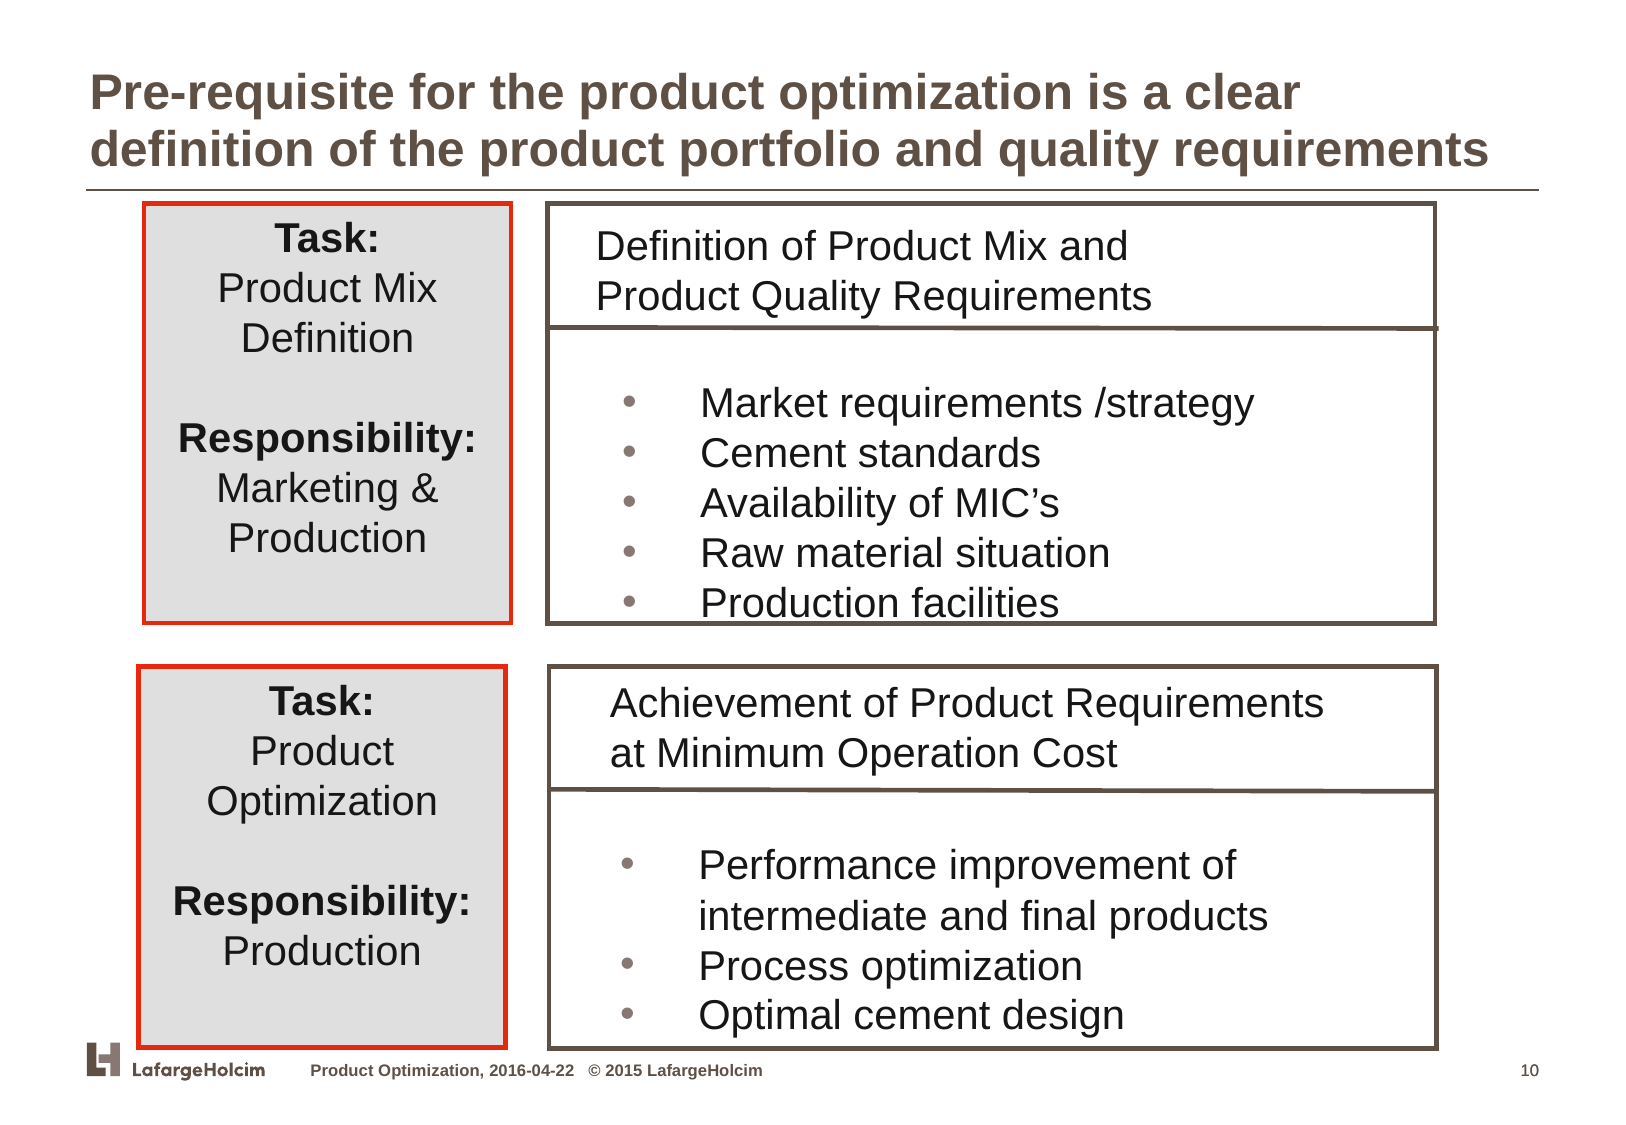

Pre-requisite for the product optimization is a clear definition of the product portfolio and quality requirements
Task:
Product Mix Definition
Responsibility:
Marketing &
Production

Definition of Product Mix and
Product Quality Requirements

Market requirements /strategy
Cement standards
Availability of MIC’s
Raw material situation
Production facilities
Task:
Product Optimization
Responsibility:
Production

Achievement of Product Requirements
at Minimum Operation Cost

Performance improvement of
intermediate and final products
Process optimization
Optimal cement design
Product Optimization, 2016-04-22   © 2015 LafargeHolcim
10
10